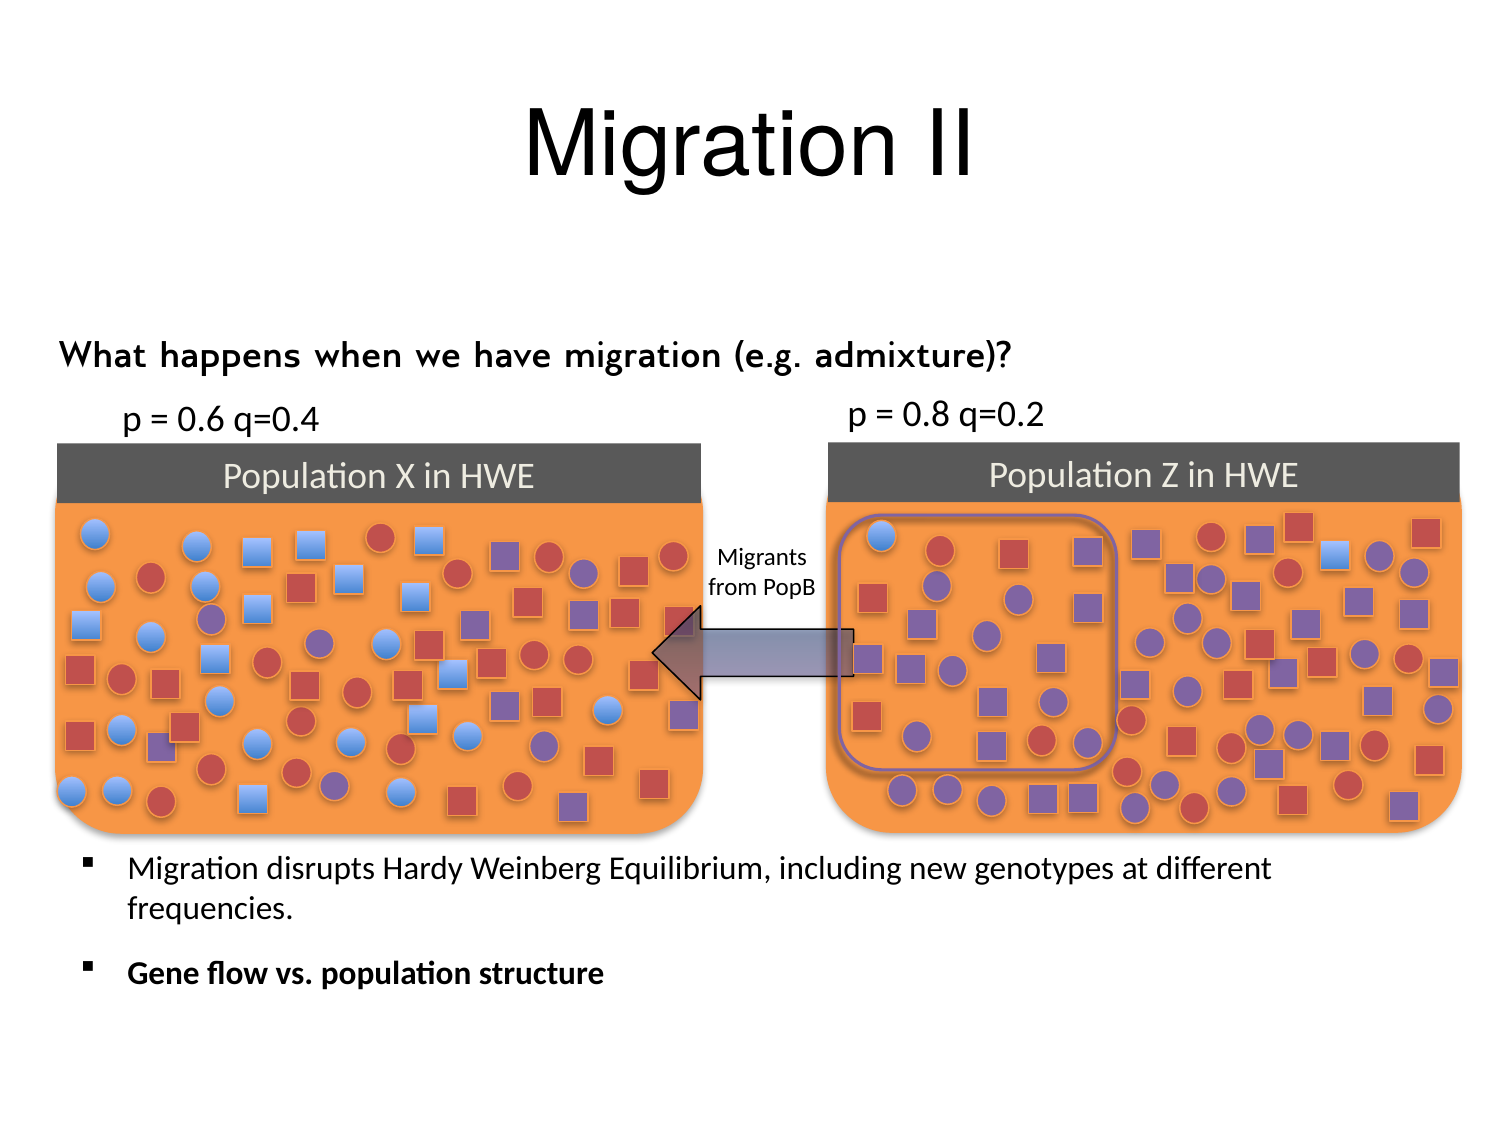

# Migration II
What happens when we have migration (e.g. admixture)?
p = 0.8 q=0.2
p = 0.6 q=0.4
Population Z in HWE
Population X in HWE

Migrants from PopB

Migration disrupts Hardy Weinberg Equilibrium, including new genotypes at different frequencies.
Gene flow vs. population structure